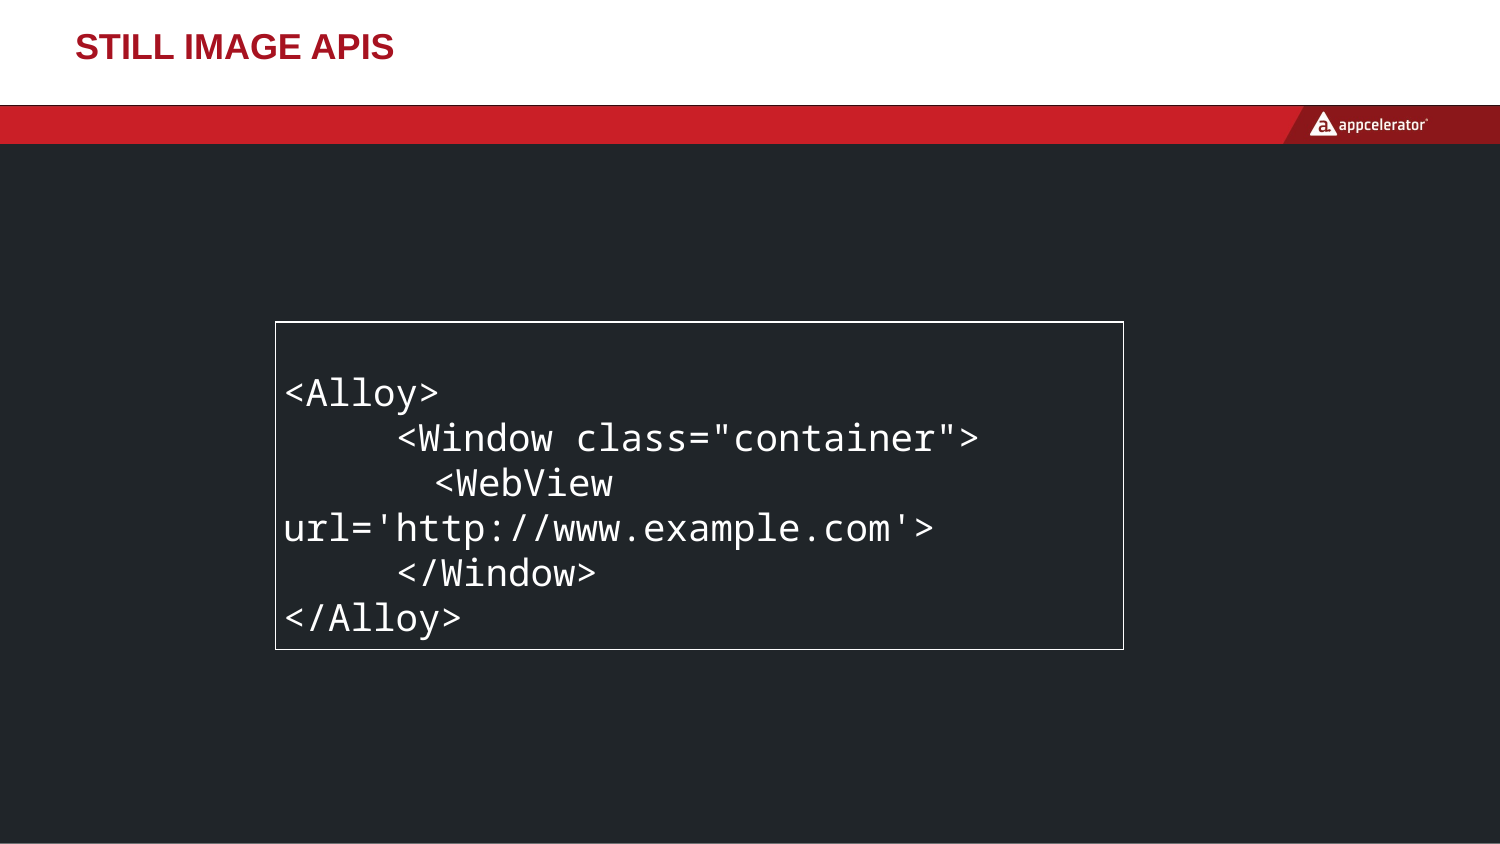

# Still Image APIs

<Alloy>
     <Window class="container">
	<WebView url='http://www.example.com'>
     </Window>
</Alloy>